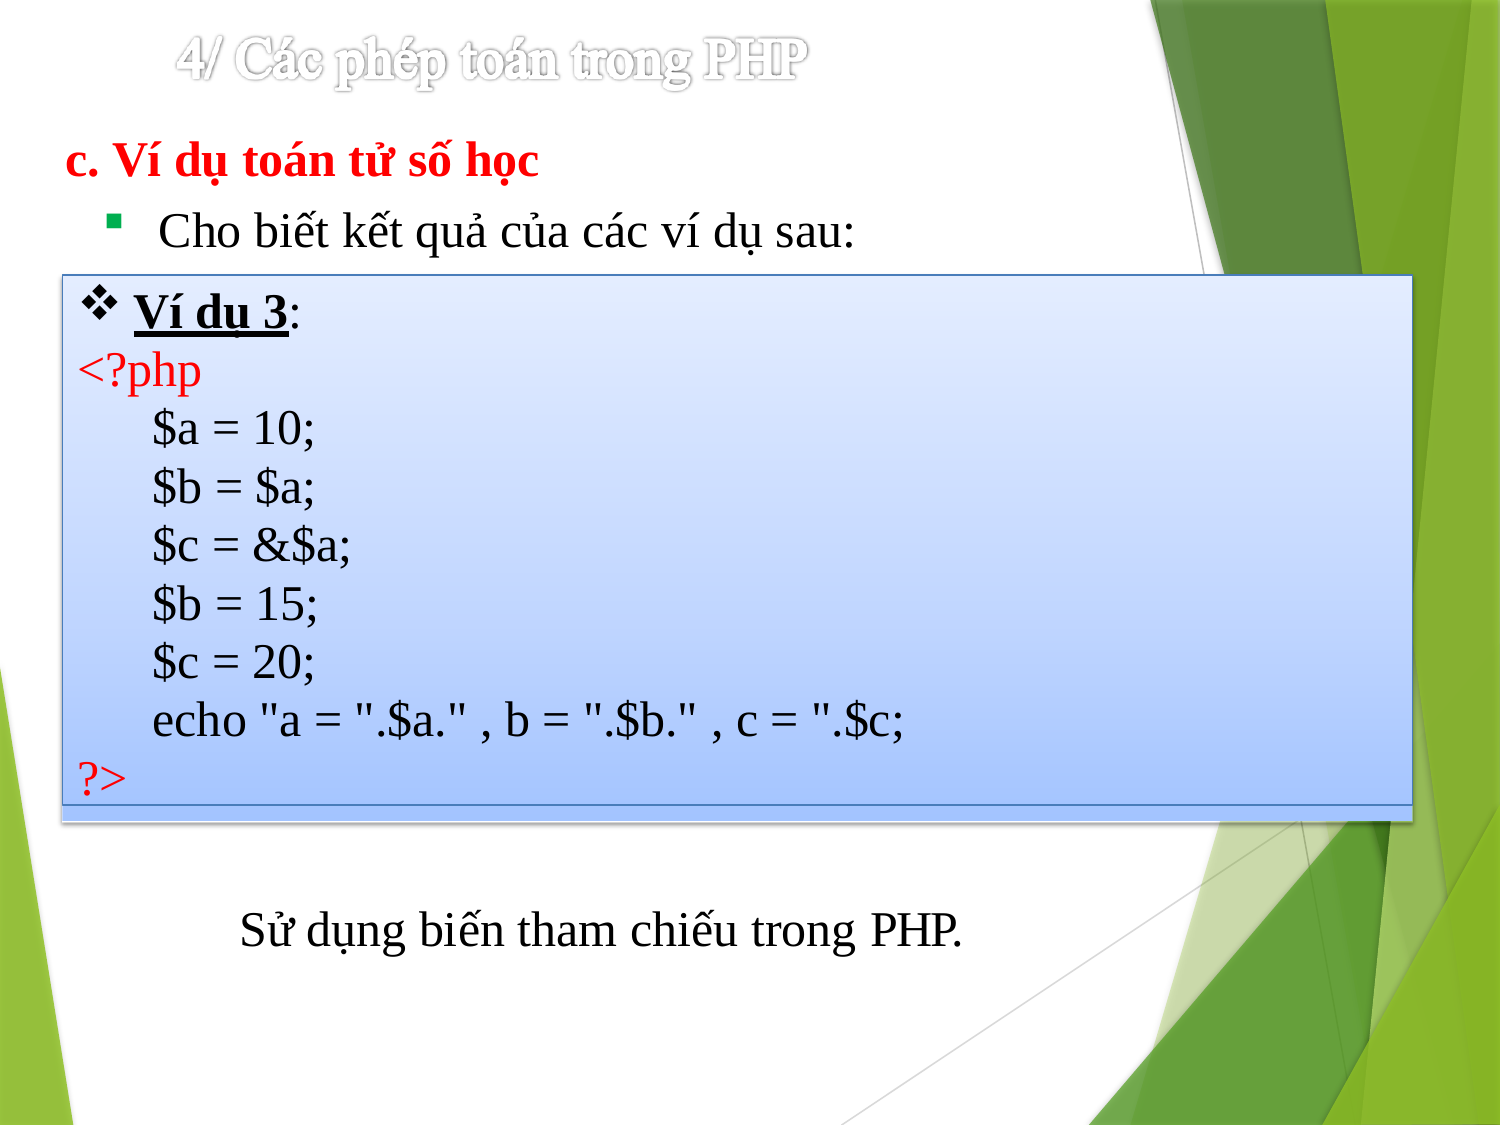

c. Ví dụ toán tử số học
Cho biết kết quả của các ví dụ sau:

Ví dụ 3:
<?php
$a = 10;
$b = $a;
$c = &$a;
$b = 15;
$c = 20;
echo "a = ".$a." , b = ".$b." , c = ".$c;
?>
Sử dụng biến tham chiếu trong PHP.